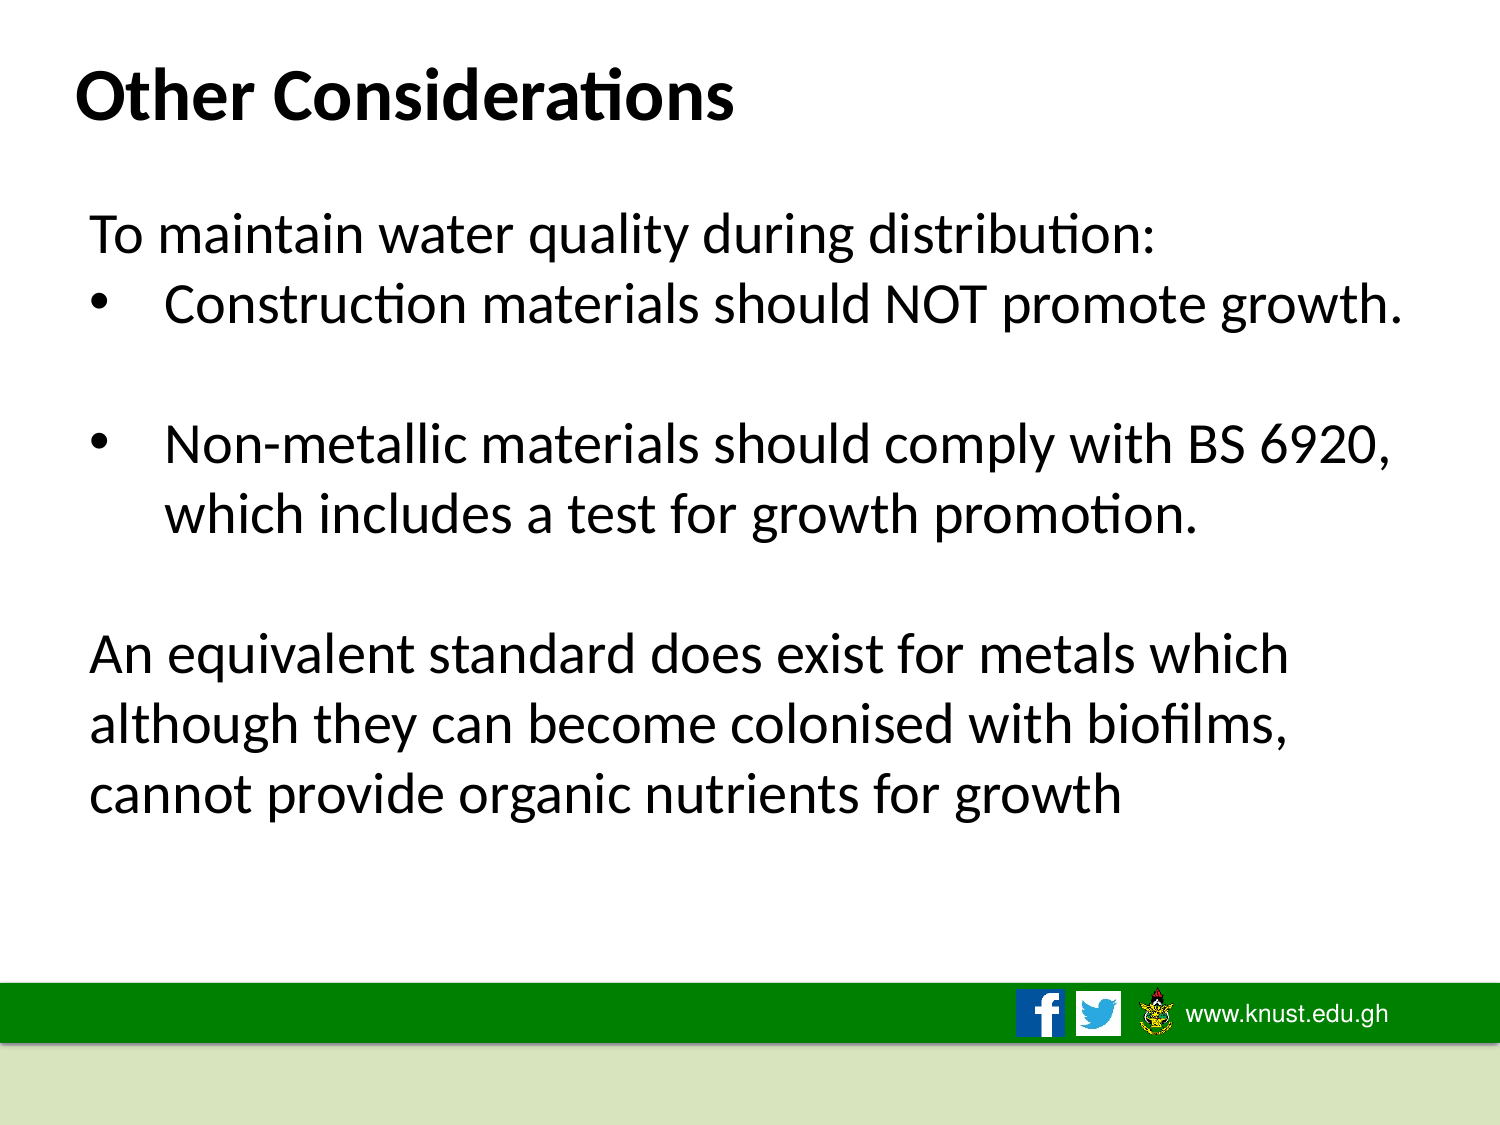

# Other Considerations
To maintain water quality during distribution:
Construction materials should NOT promote growth.

Non-metallic materials should comply with BS 6920, which includes a test for growth promotion.

An equivalent standard does exist for metals which although they can become colonised with biofilms, cannot provide organic nutrients for growth
2019/2020